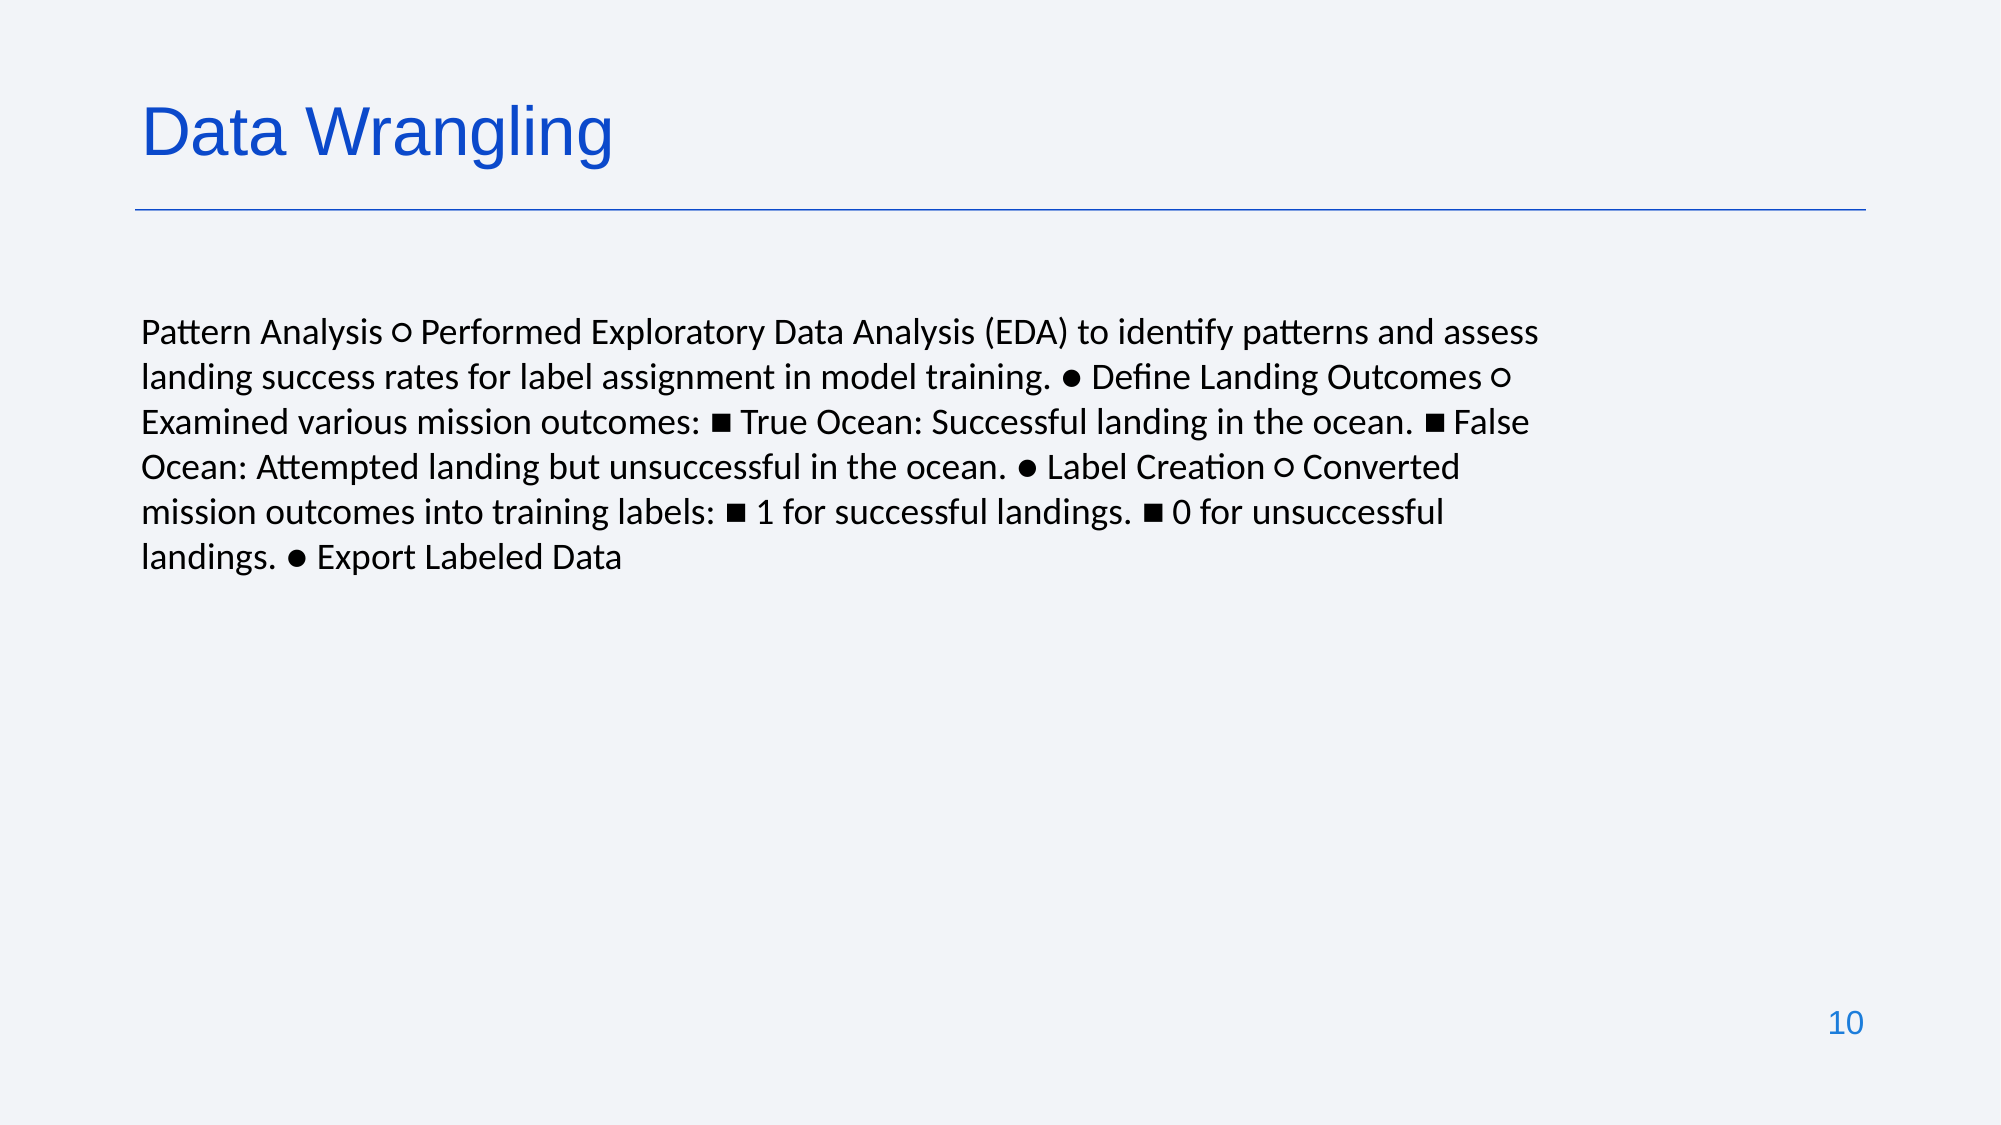

Data Wrangling
Pattern Analysis ○ Performed Exploratory Data Analysis (EDA) to identify patterns and assess landing success rates for label assignment in model training. ● Define Landing Outcomes ○ Examined various mission outcomes: ■ True Ocean: Successful landing in the ocean. ■ False Ocean: Attempted landing but unsuccessful in the ocean. ● Label Creation ○ Converted mission outcomes into training labels: ■ 1 for successful landings. ■ 0 for unsuccessful landings. ● Export Labeled Data

10